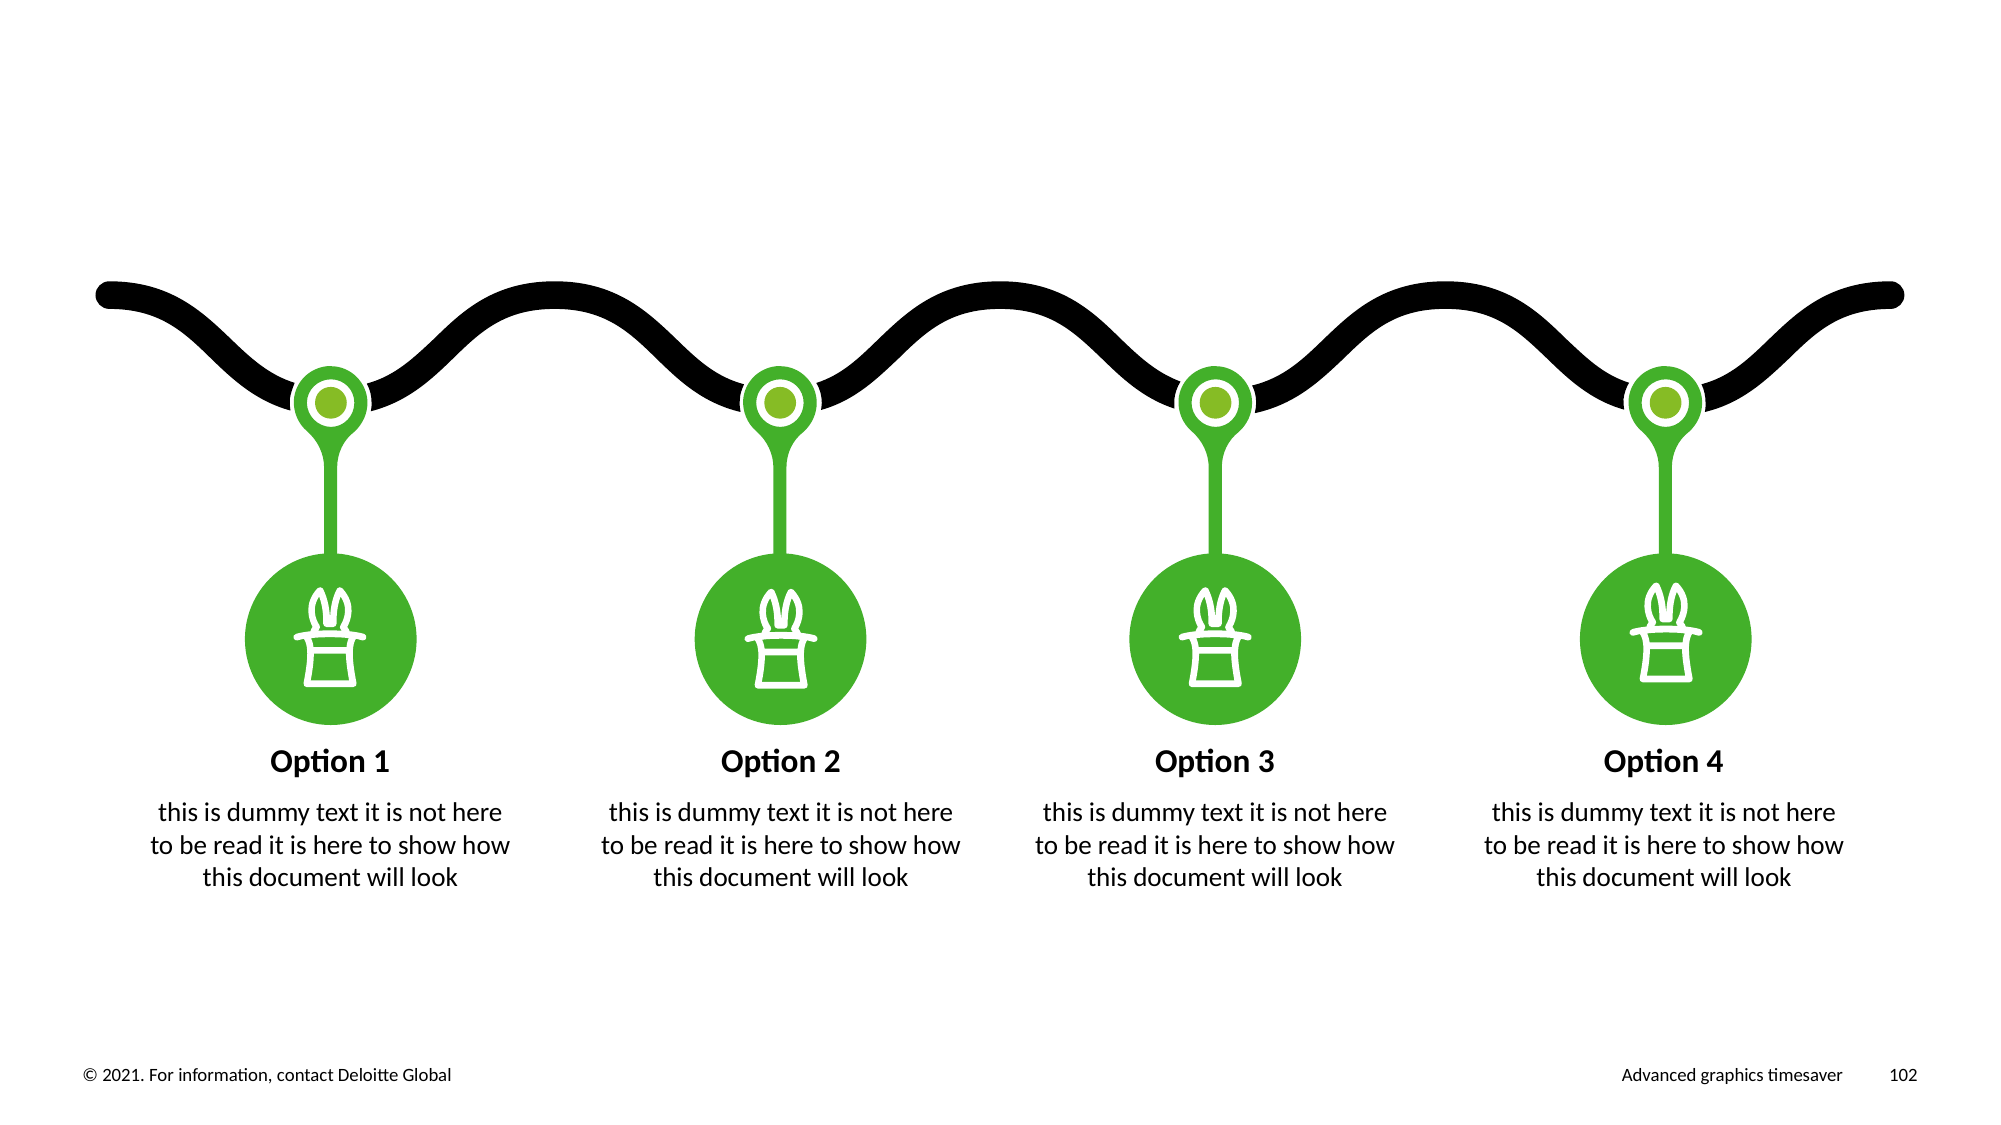

Option 1
Option 2
Option 3
Option 4
this is dummy text it is not here to be read it is here to show how this document will look
this is dummy text it is not here to be read it is here to show how this document will look
this is dummy text it is not here to be read it is here to show how this document will look
this is dummy text it is not here to be read it is here to show how this document will look